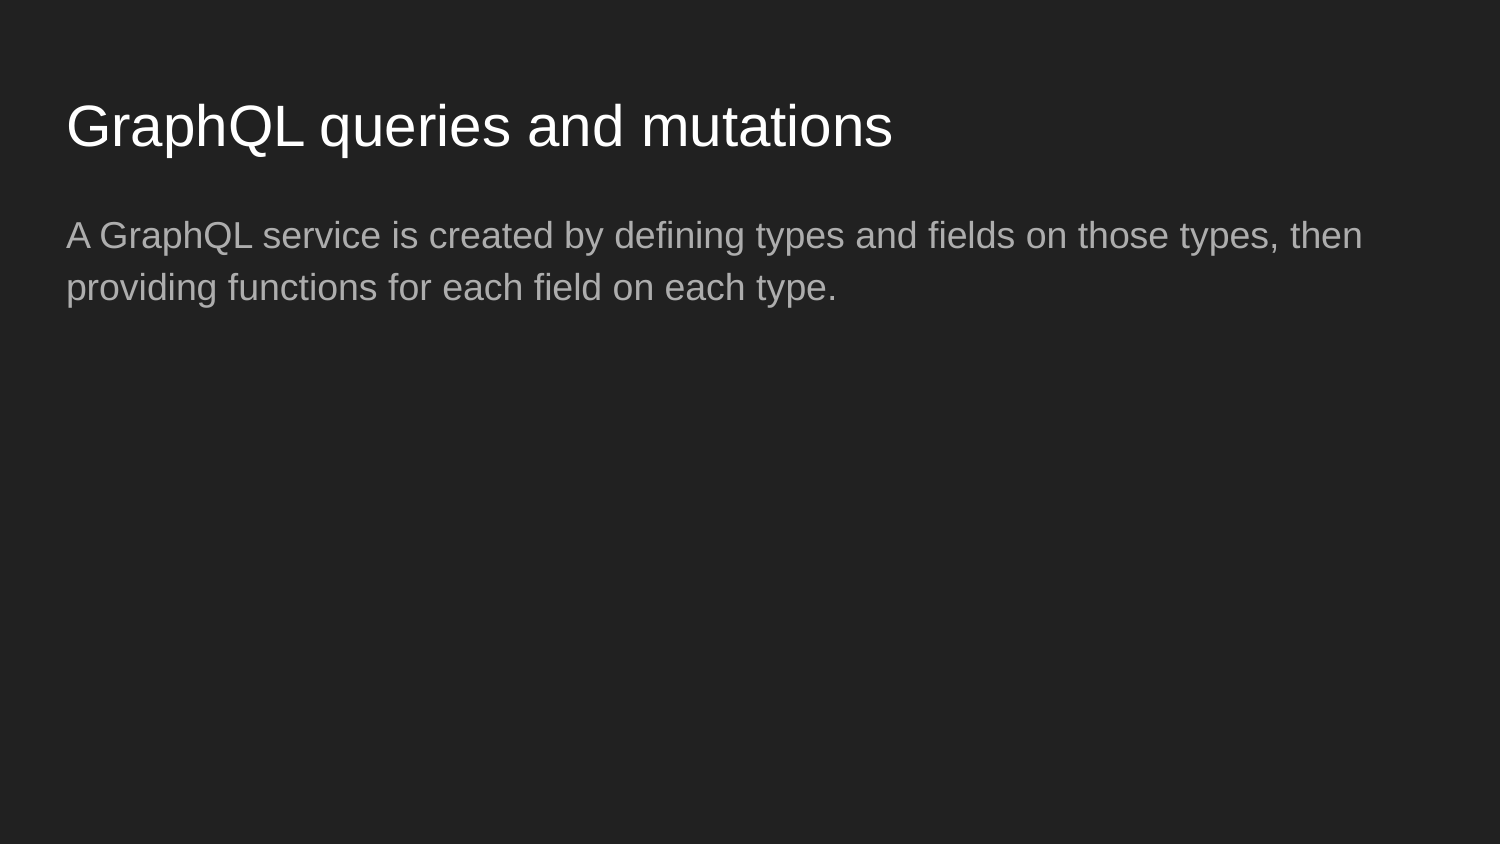

# GraphQL queries and mutations
A GraphQL service is created by defining types and fields on those types, then providing functions for each field on each type.